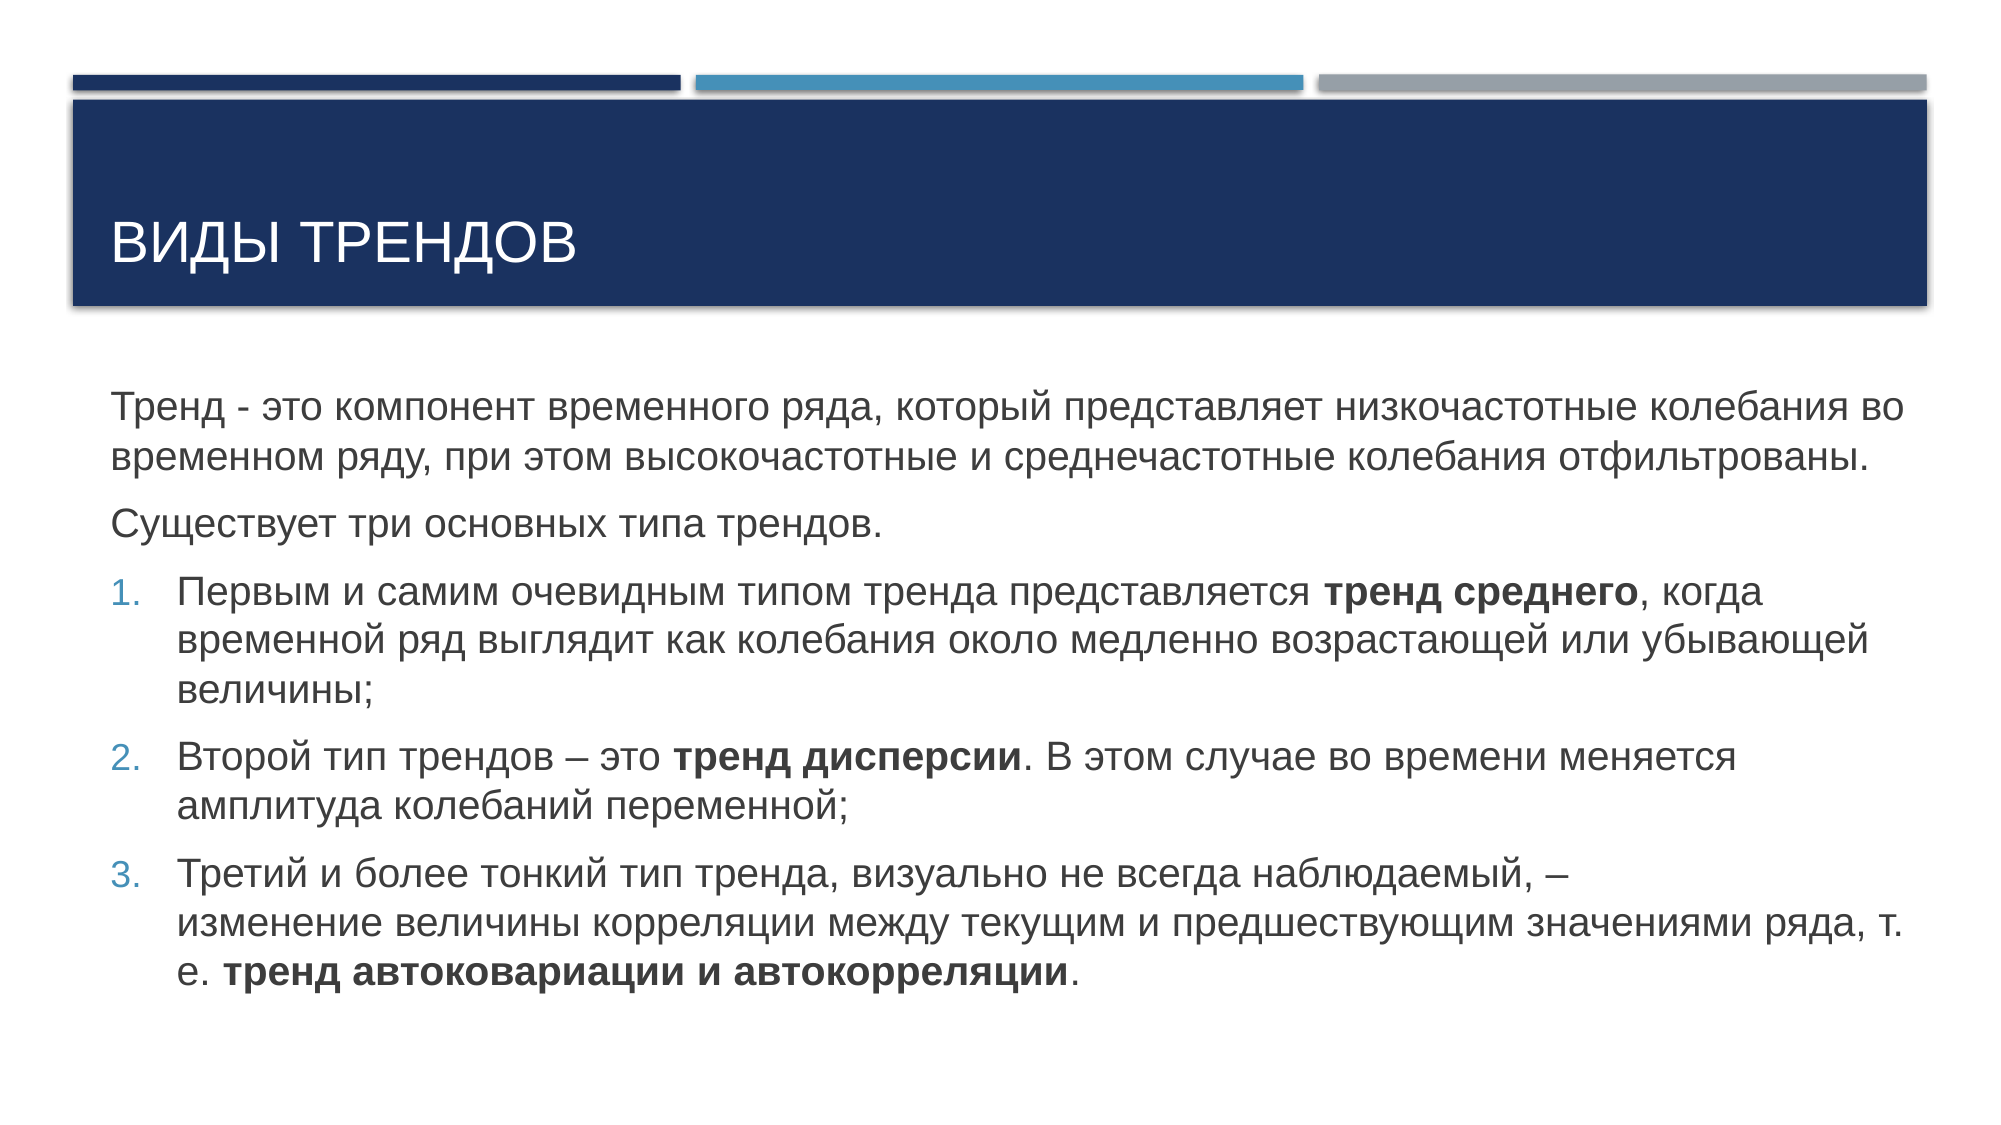

# Виды трендов
Тренд - это компонент временного ряда, который представляет низкочастотные колебания во временном ряду, при этом высокочастотные и среднечастотные колебания отфильтрованы.
Существует три основных типа трендов.
Первым и самим очевидным типом тренда представляется тренд среднего, когда временной ряд выглядит как колебания около медленно возрастающей или убывающей величины;
Второй тип трендов – это тренд дисперсии. В этом случае во времени меняется амплитуда колебаний переменной;
Третий и более тонкий тип тренда, визуально не всегда наблюдаемый, – изменение величины корреляции между текущим и предшествующим значениями ряда, т. е. тренд автоковариации и автокорреляции.